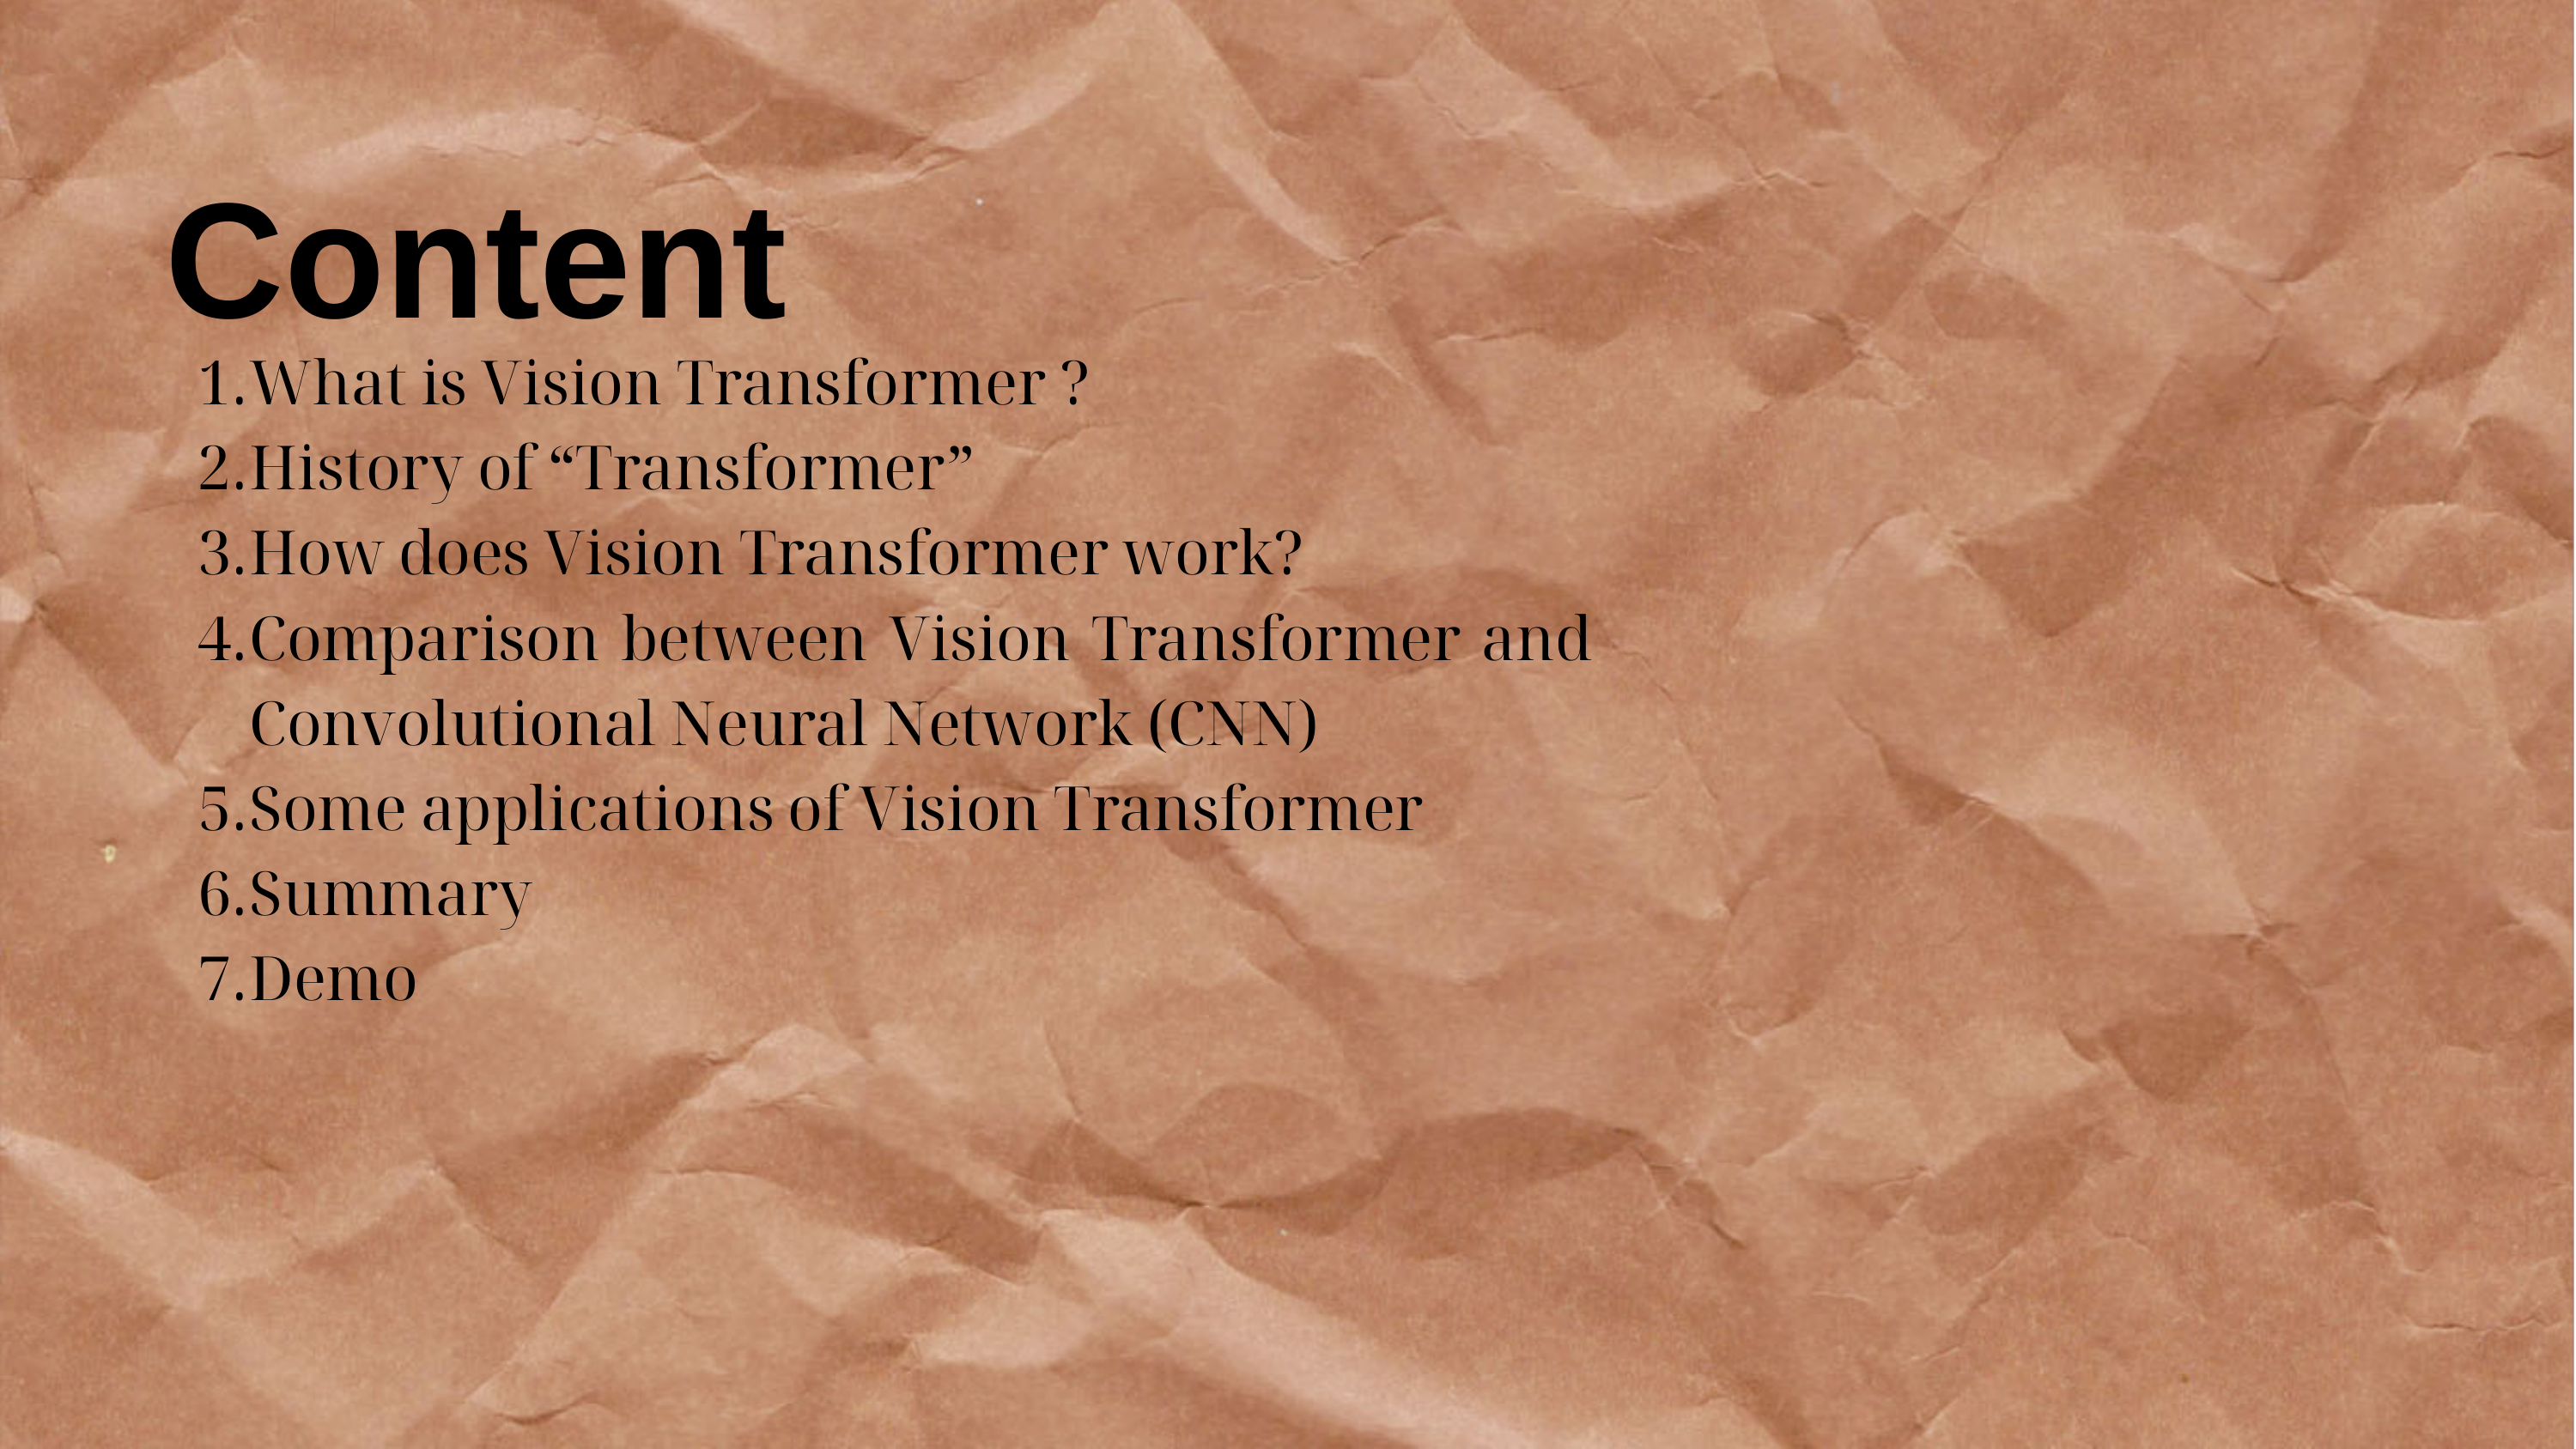

Content
What is Vision Transformer ?
History of “Transformer”
How does Vision Transformer work?
Comparison between Vision Transformer and Convolutional Neural Network (CNN)
Some applications of Vision Transformer
Summary
Demo